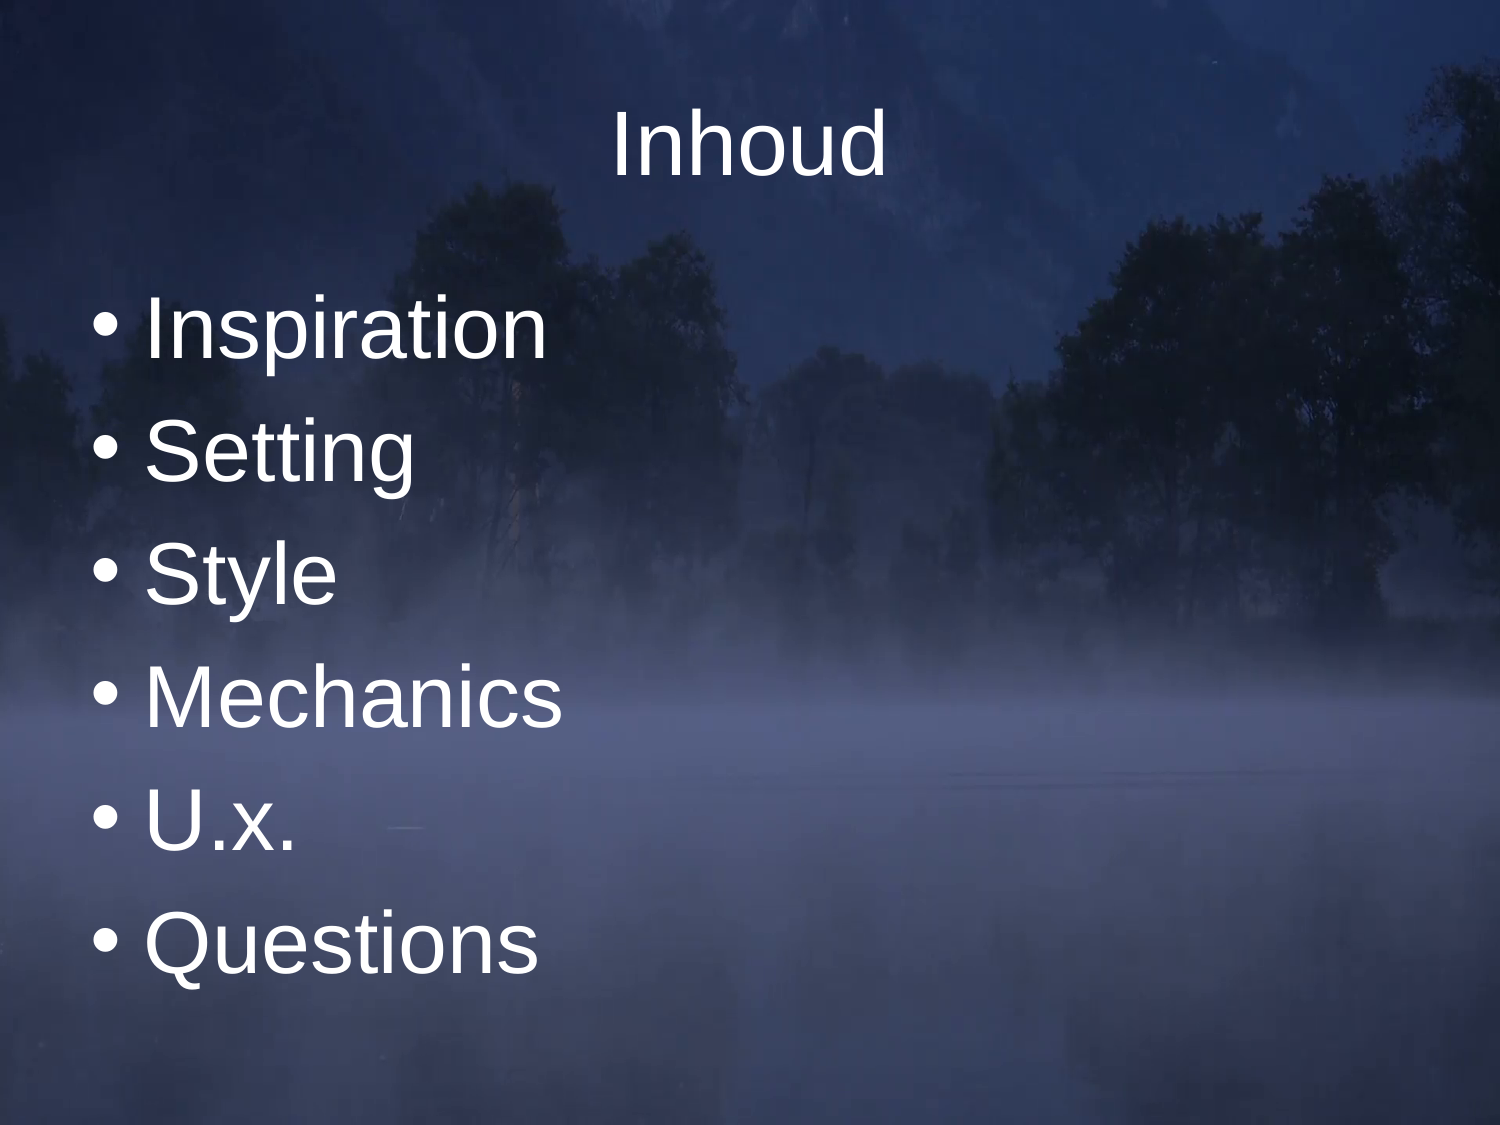

# Inhoud
Inspiration
Setting
Style
Mechanics
U.x.
Questions